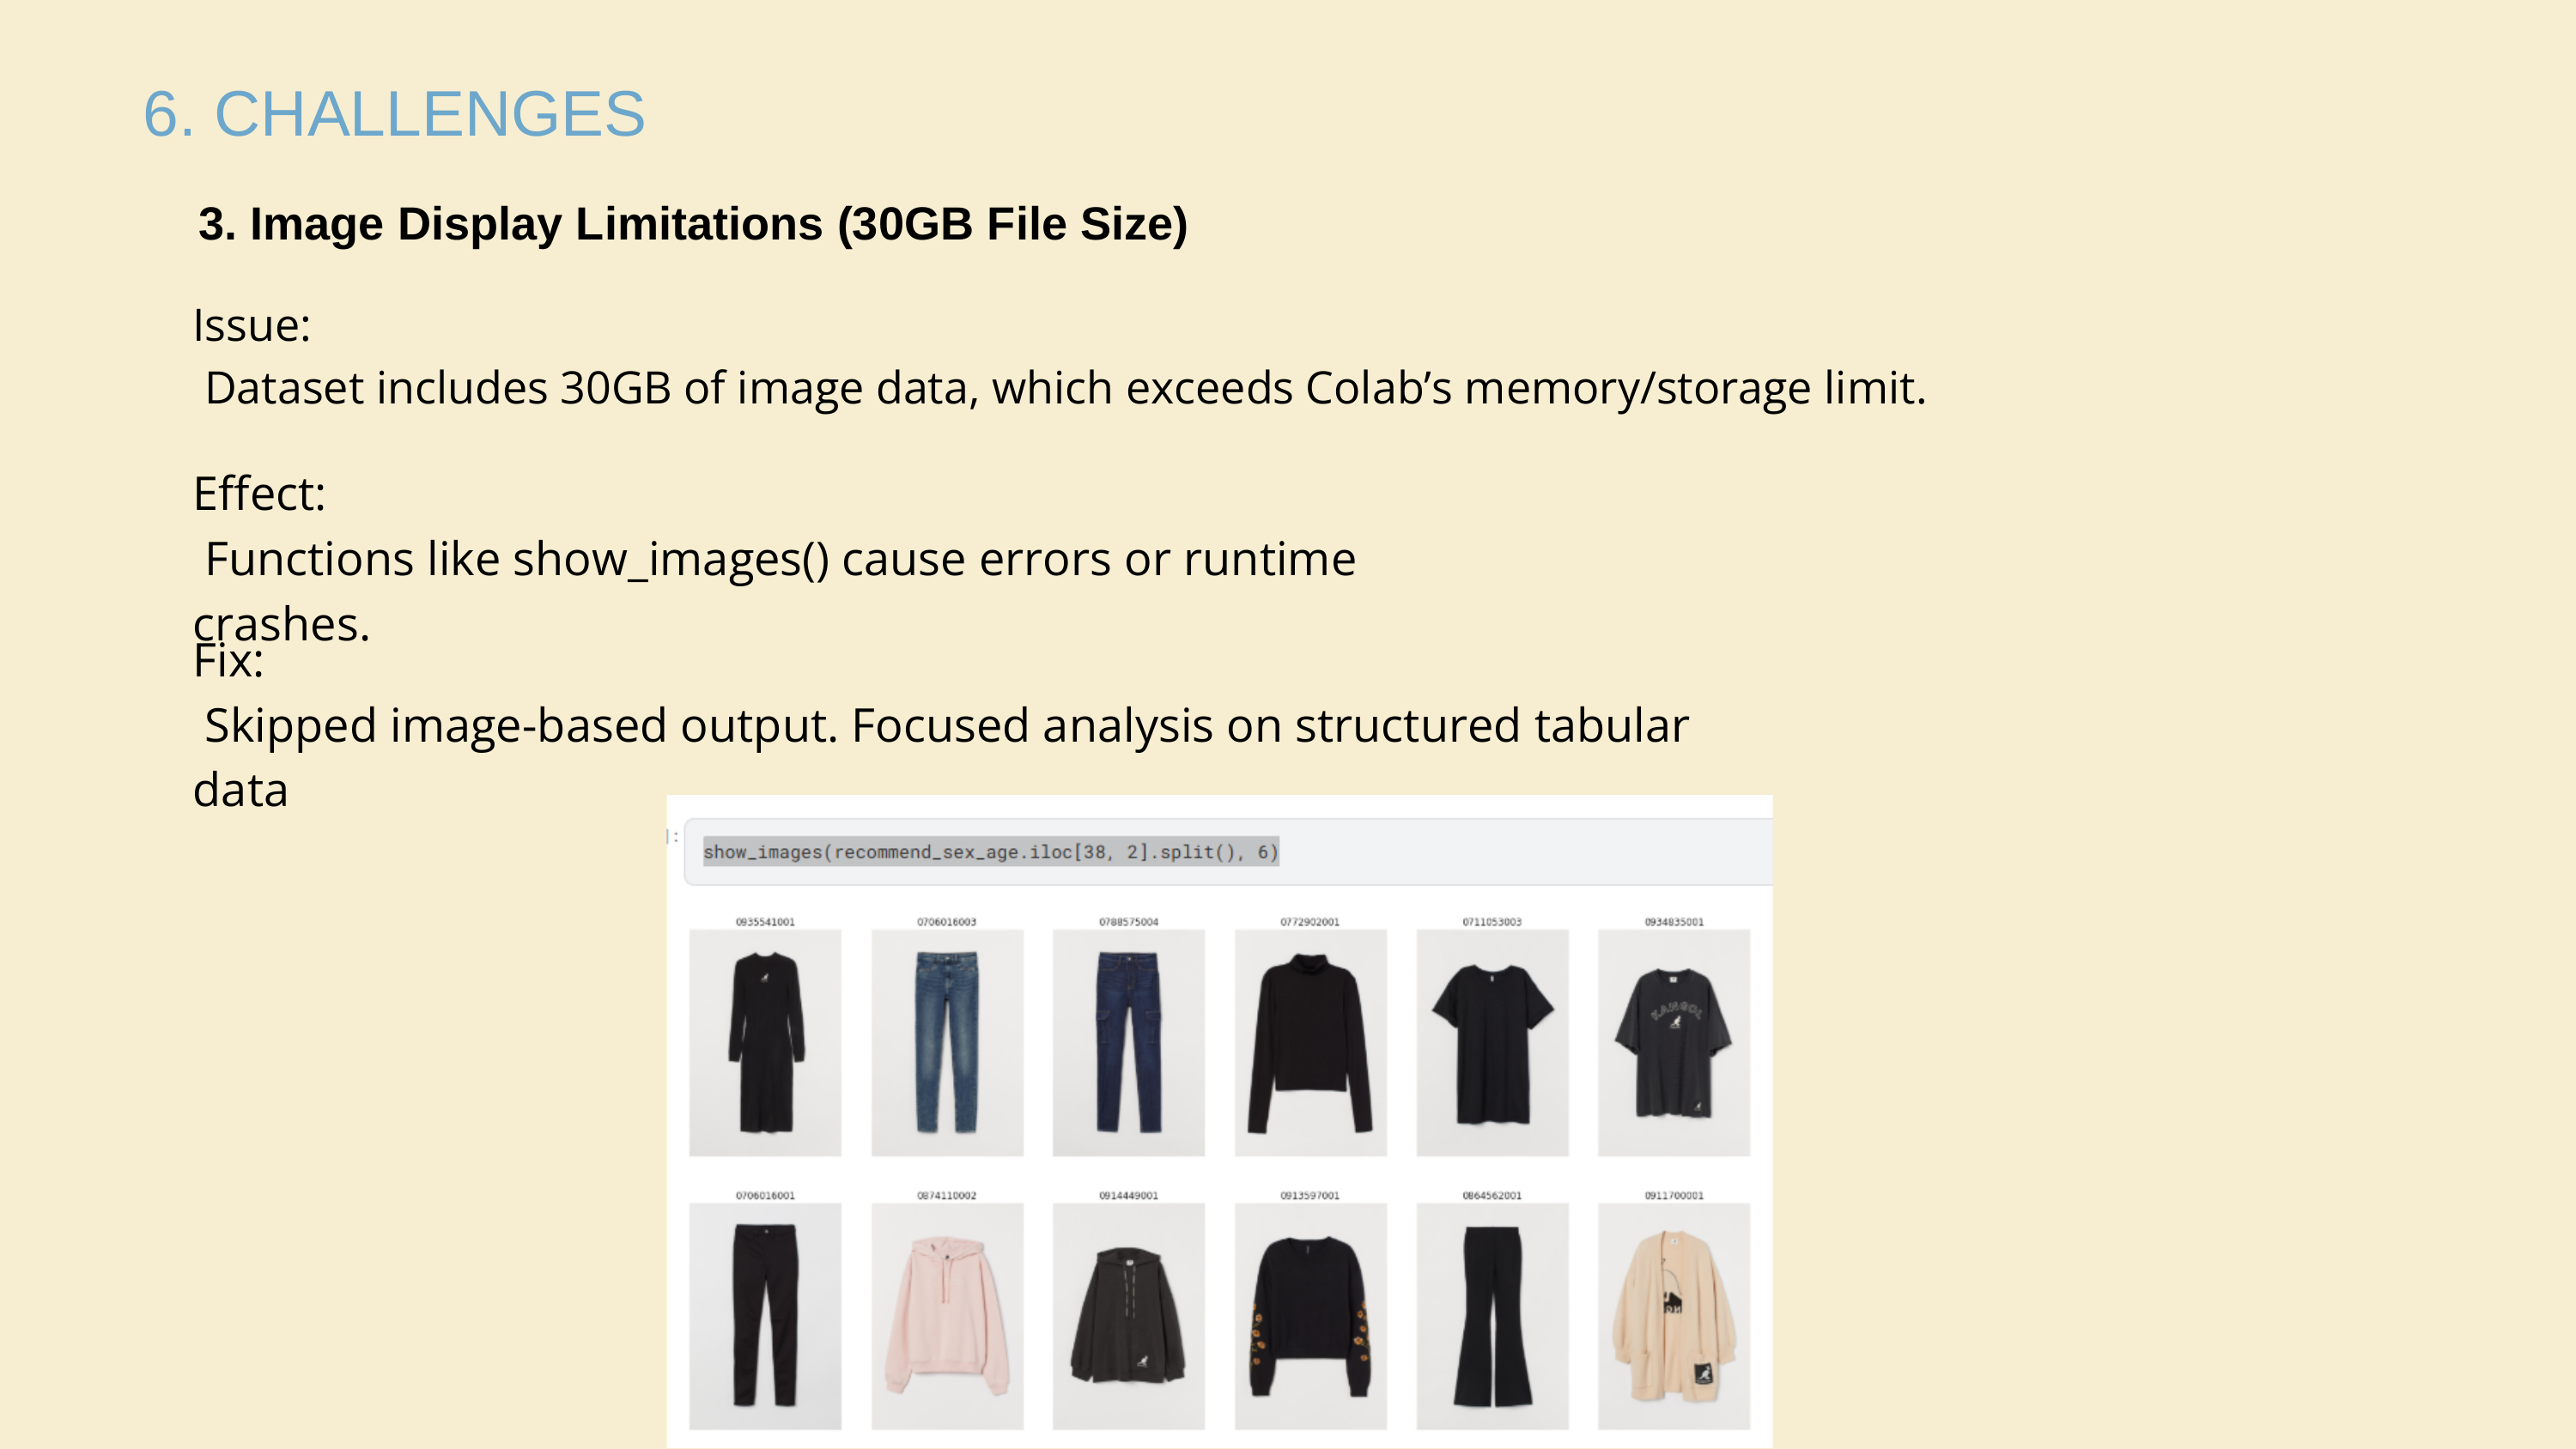

6. CHALLENGES
3. Image Display Limitations (30GB File Size)
Issue:
 Dataset includes 30GB of image data, which exceeds Colab’s memory/storage limit.
Effect:
 Functions like show_images() cause errors or runtime crashes.
Fix:
 Skipped image-based output. Focused analysis on structured tabular data